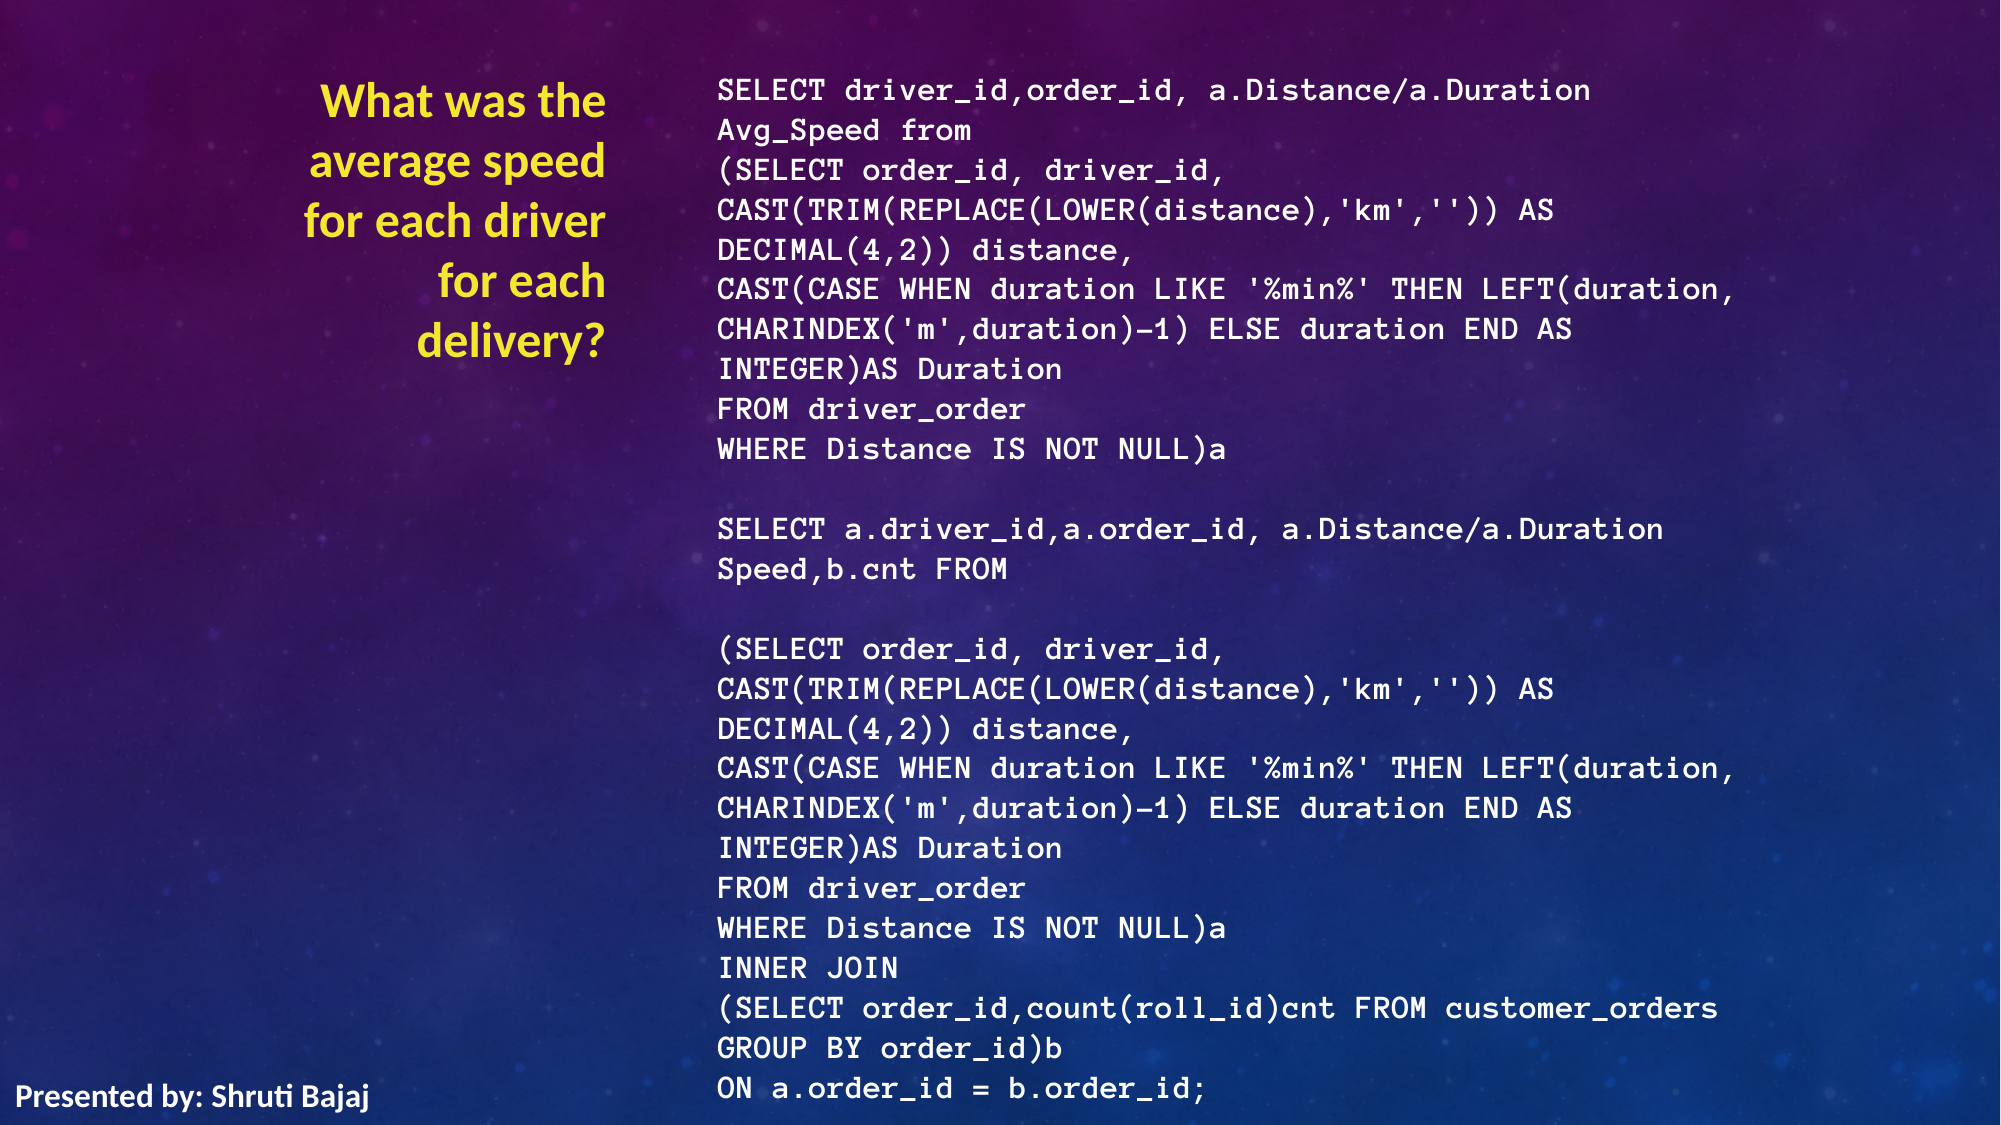

# What was the average speed for each driver for each delivery?
SELECT driver_id,order_id, a.Distance/a.Duration Avg_Speed from
(SELECT order_id, driver_id,
CAST(TRIM(REPLACE(LOWER(distance),'km','')) AS DECIMAL(4,2)) distance,
CAST(CASE WHEN duration LIKE '%min%' THEN LEFT(duration, CHARINDEX('m',duration)-1) ELSE duration END AS INTEGER)AS Duration
FROM driver_order
WHERE Distance IS NOT NULL)a

SELECT a.driver_id,a.order_id, a.Distance/a.Duration Speed,b.cnt FROM

(SELECT order_id, driver_id,
CAST(TRIM(REPLACE(LOWER(distance),'km','')) AS DECIMAL(4,2)) distance,
CAST(CASE WHEN duration LIKE '%min%' THEN LEFT(duration, CHARINDEX('m',duration)-1) ELSE duration END AS INTEGER)AS Duration
FROM driver_order
WHERE Distance IS NOT NULL)a
INNER JOIN
(SELECT order_id,count(roll_id)cnt FROM customer_orders
GROUP BY order_id)b
ON a.order_id = b.order_id;
Presented by: Shruti Bajaj